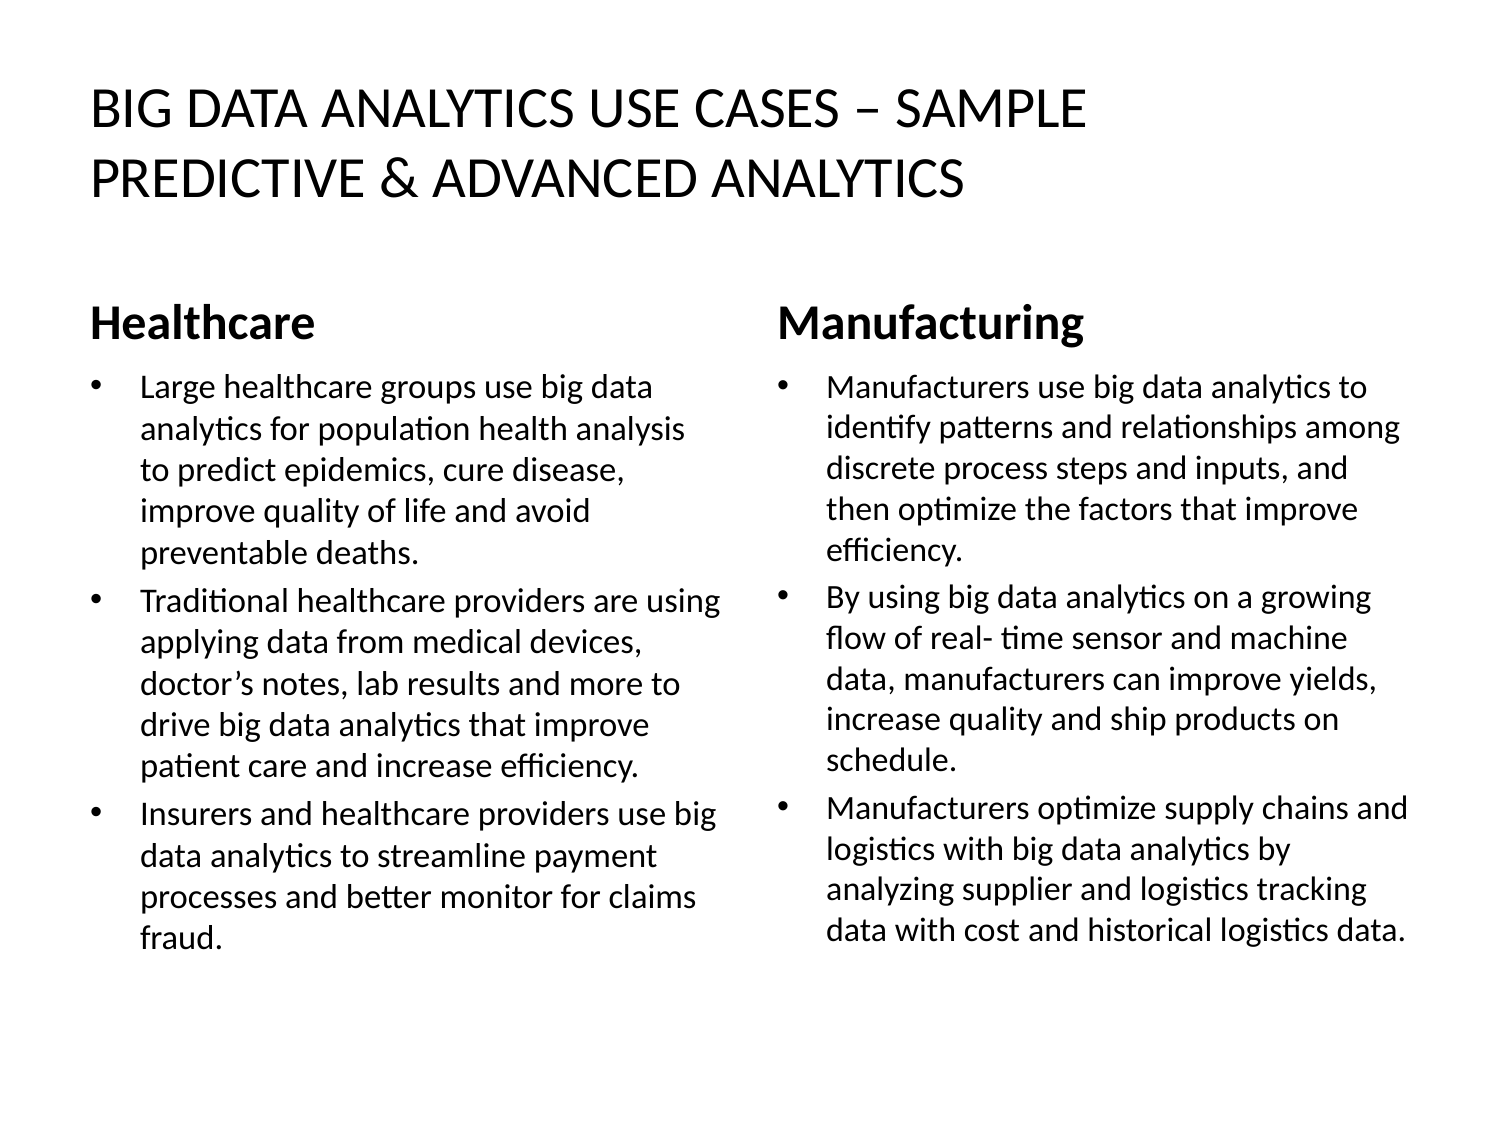

# BIG DATA ANALYTICS USE CASES – SAMPLE PREDICTIVE & ADVANCED ANALYTICS
Healthcare
Manufacturing
Large healthcare groups use big data analytics for population health analysis to predict epidemics, cure disease, improve quality of life and avoid preventable deaths.
Traditional healthcare providers are using applying data from medical devices, doctor’s notes, lab results and more to drive big data analytics that improve patient care and increase efficiency.
Insurers and healthcare providers use big data analytics to streamline payment processes and better monitor for claims fraud.

Manufacturers use big data analytics to identify patterns and relationships among discrete process steps and inputs, and then optimize the factors that improve efficiency.
By using big data analytics on a growing flow of real- time sensor and machine data, manufacturers can improve yields, increase quality and ship products on schedule.
Manufacturers optimize supply chains and logistics with big data analytics by analyzing supplier and logistics tracking data with cost and historical logistics data.